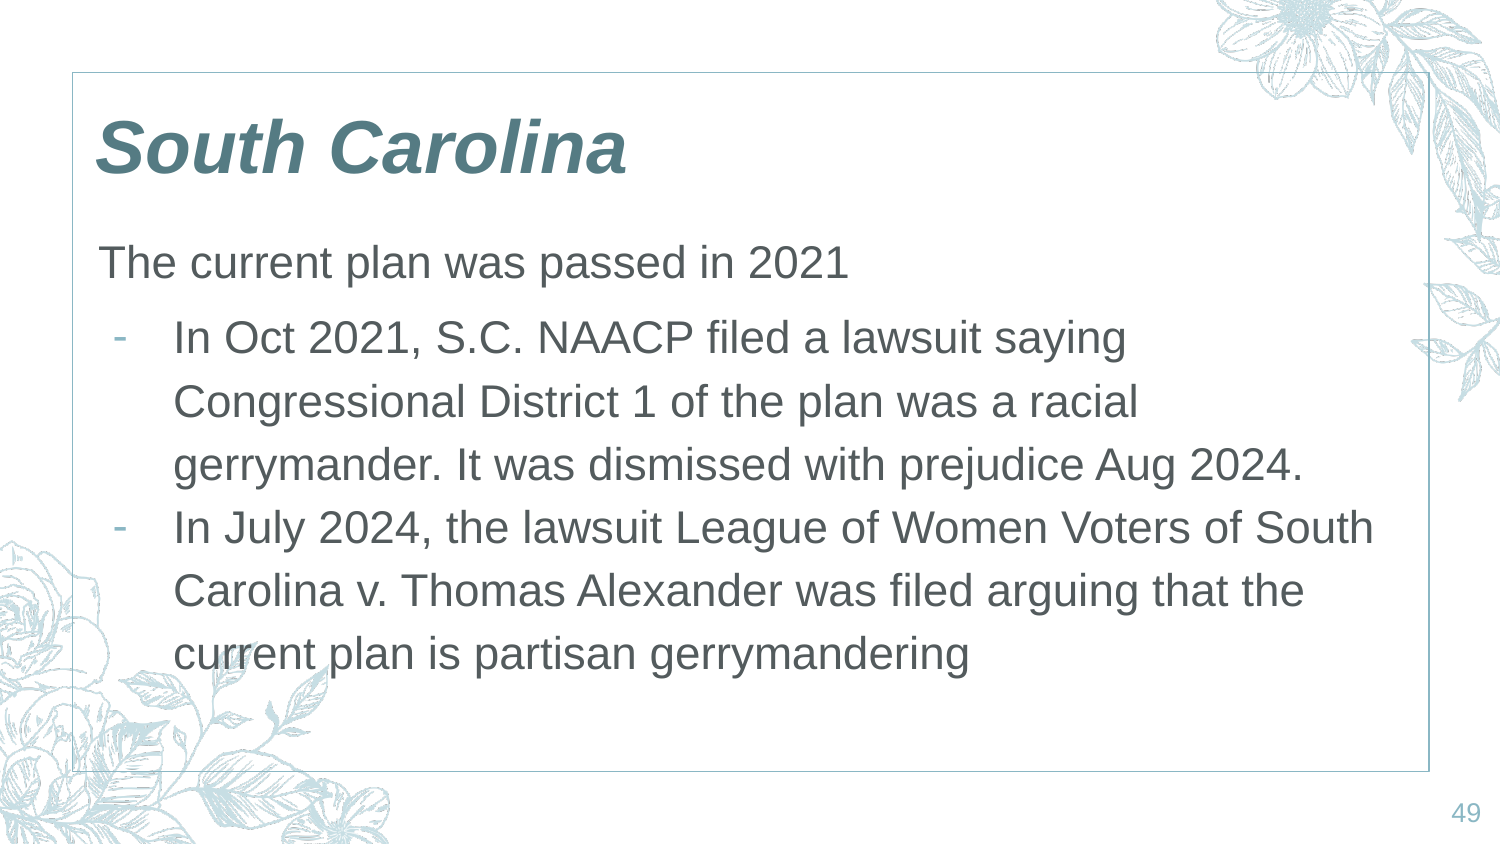

South Carolina
The current plan was passed in 2021
In Oct 2021, S.C. NAACP filed a lawsuit saying Congressional District 1 of the plan was a racial gerrymander. It was dismissed with prejudice Aug 2024.
In July 2024, the lawsuit League of Women Voters of South Carolina v. Thomas Alexander was filed arguing that the current plan is partisan gerrymandering
49